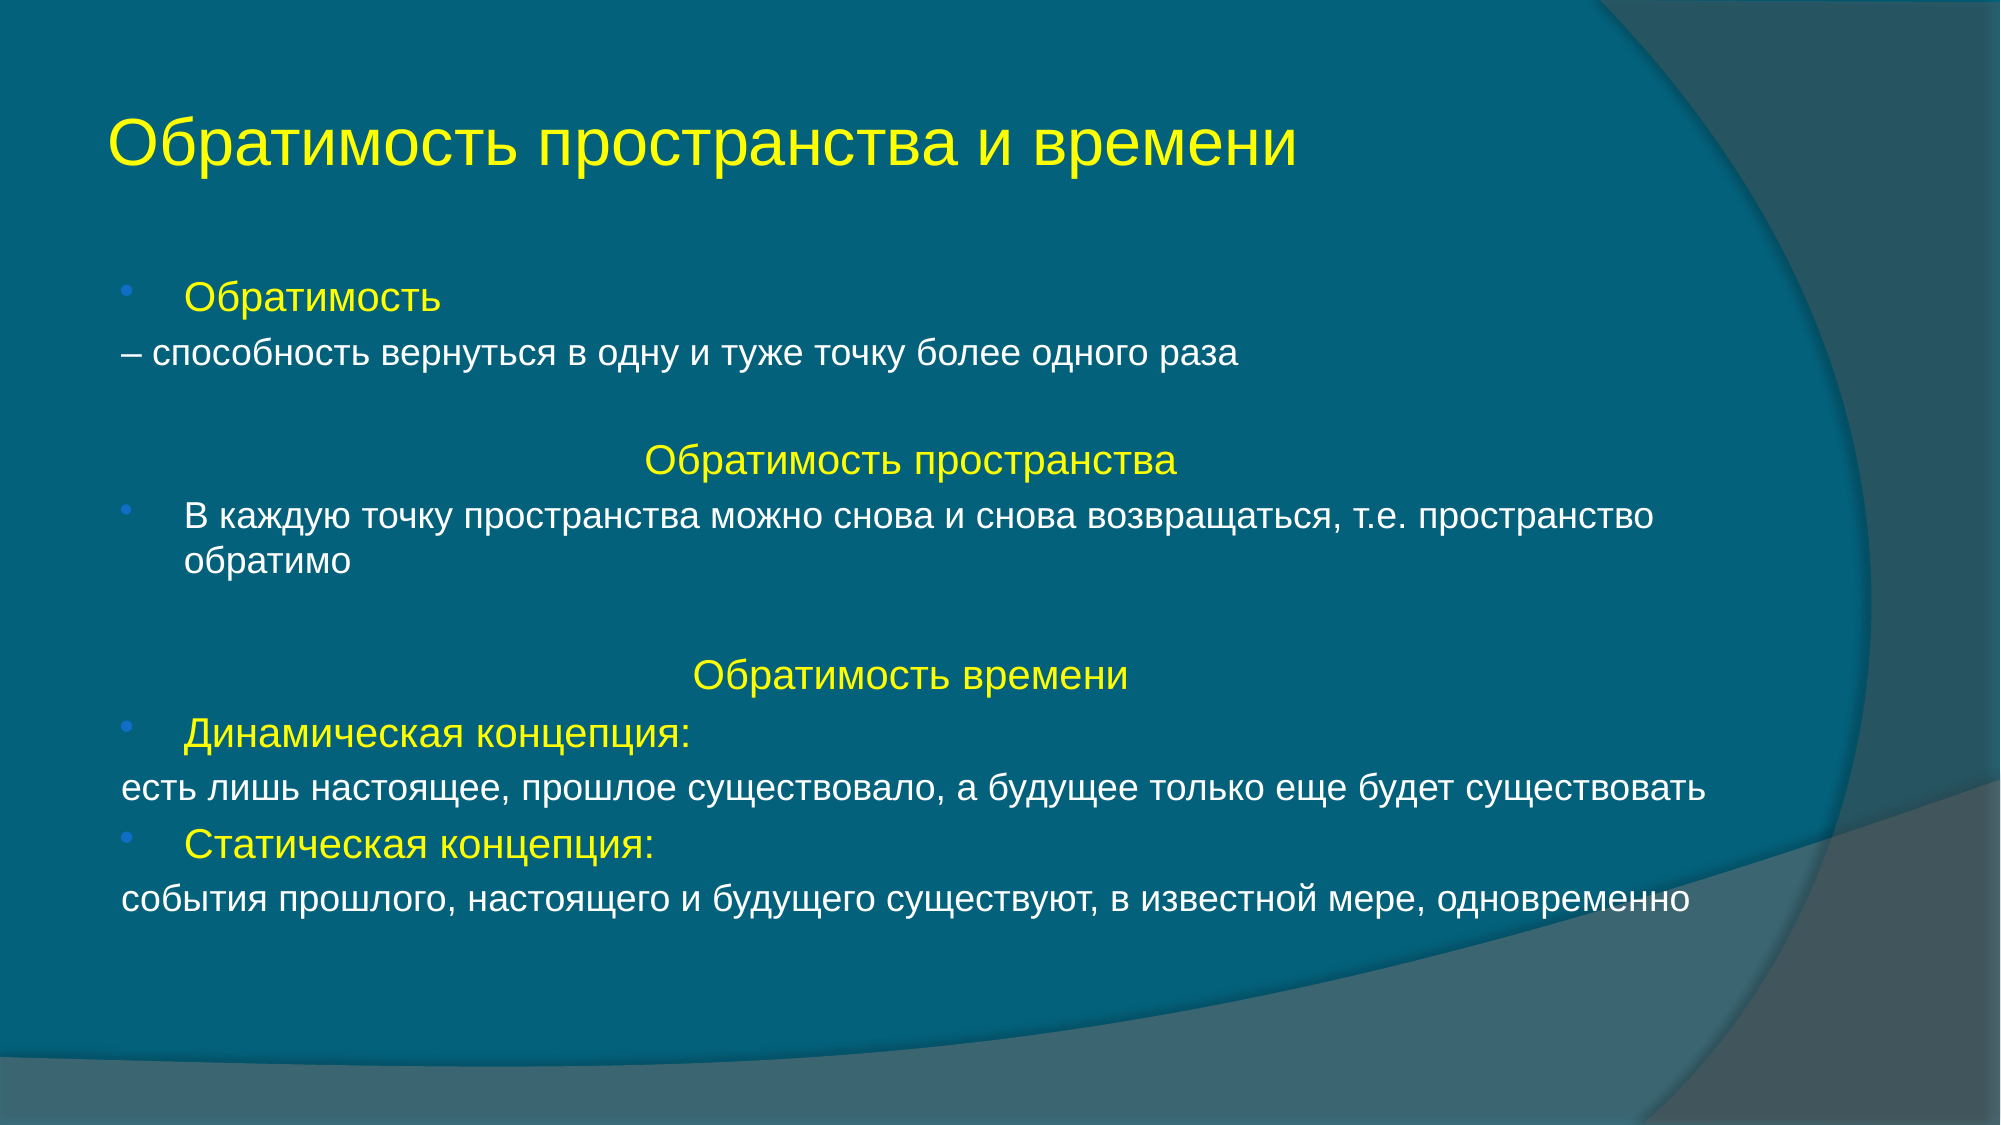

# Обратимость пространства и времени
Обратимость
– способность вернуться в одну и туже точку более одного раза

Обратимость пространства
В каждую точку пространства можно снова и снова возвращаться, т.е. пространство обратимо

Обратимость времени
Динамическая концепция:
есть лишь настоящее, прошлое существовало, а будущее только еще будет существовать
Статическая концепция:
события прошлого, настоящего и будущего существуют, в известной мере, одновременно